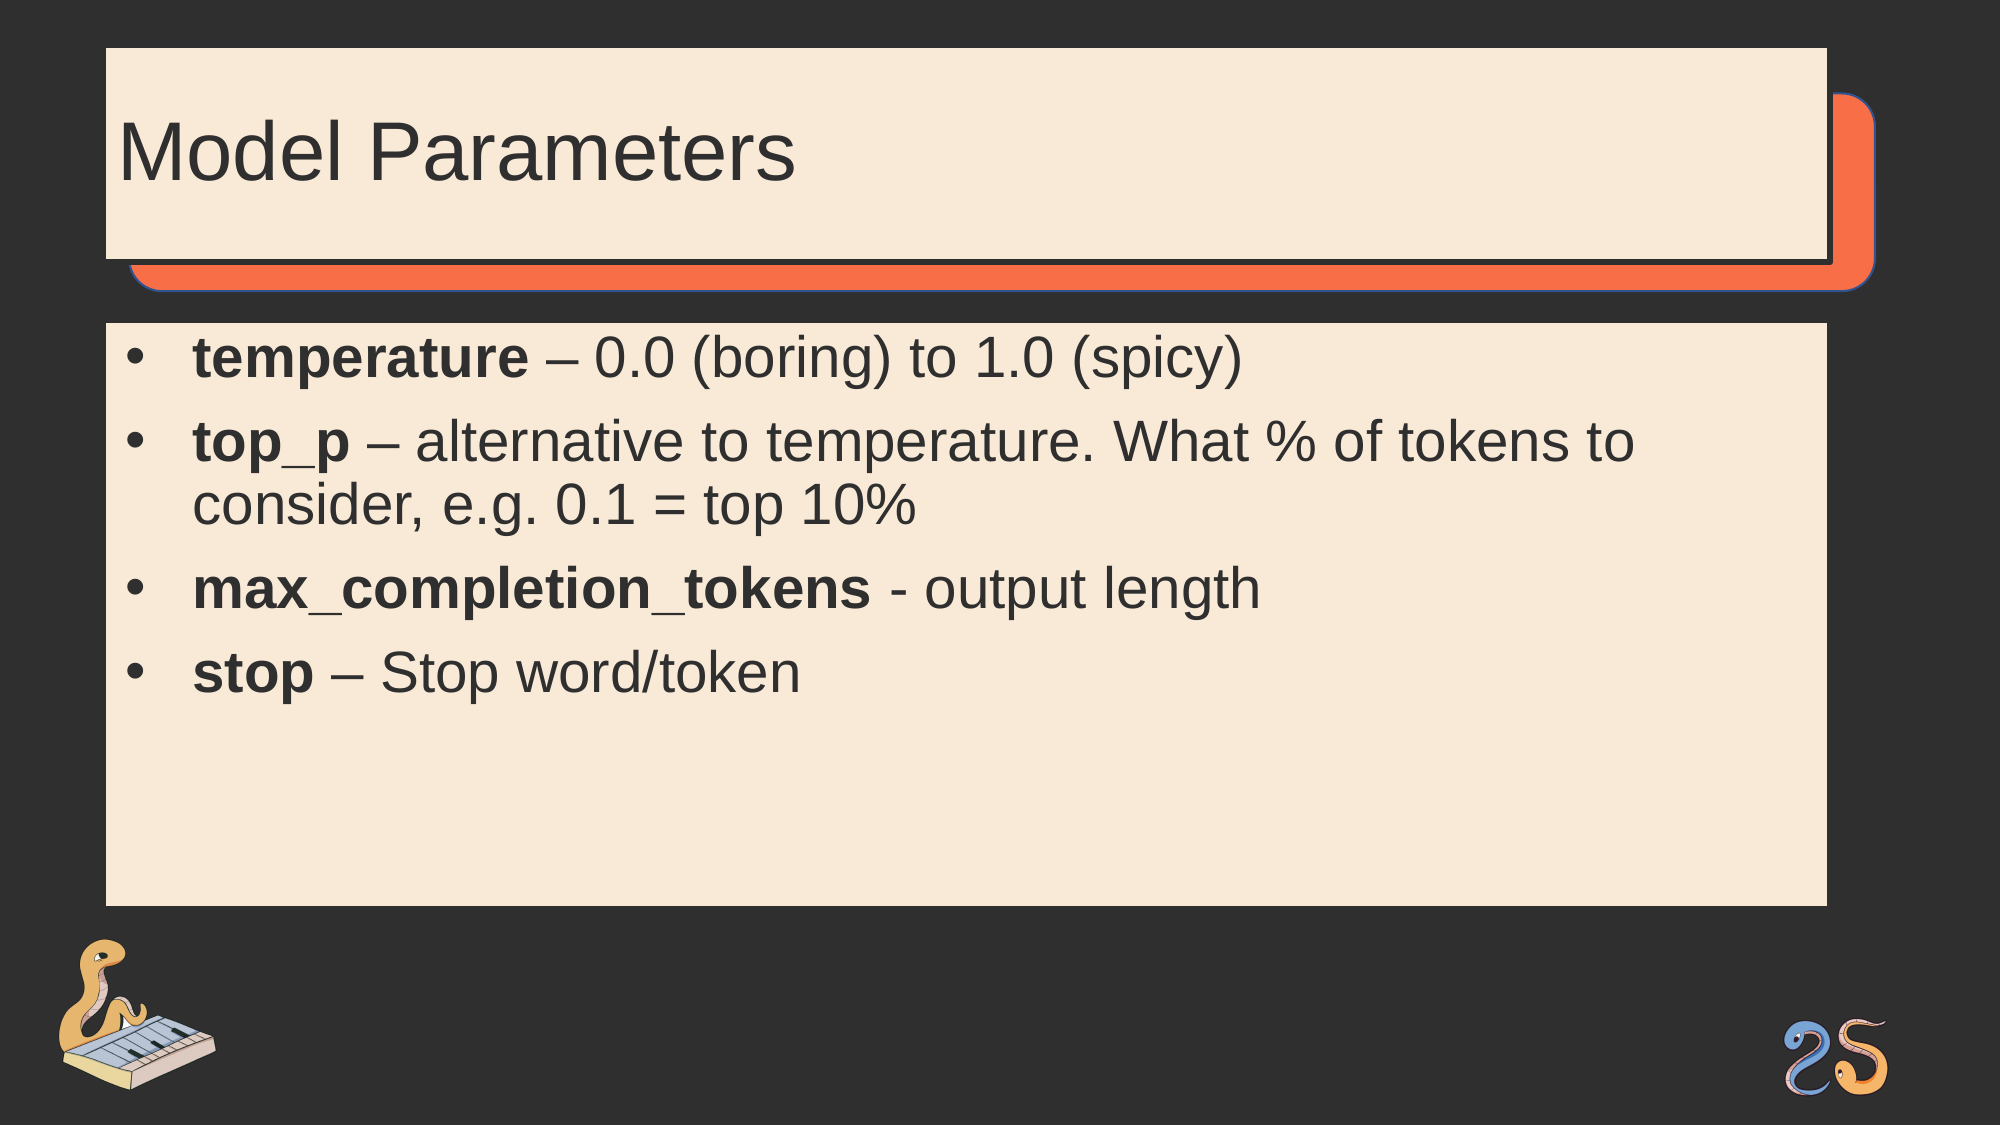

# Model Parameters
temperature – 0.0 (boring) to 1.0 (spicy)
top_p – alternative to temperature. What % of tokens to consider, e.g. 0.1 = top 10%
max_completion_tokens - output length
stop – Stop word/token